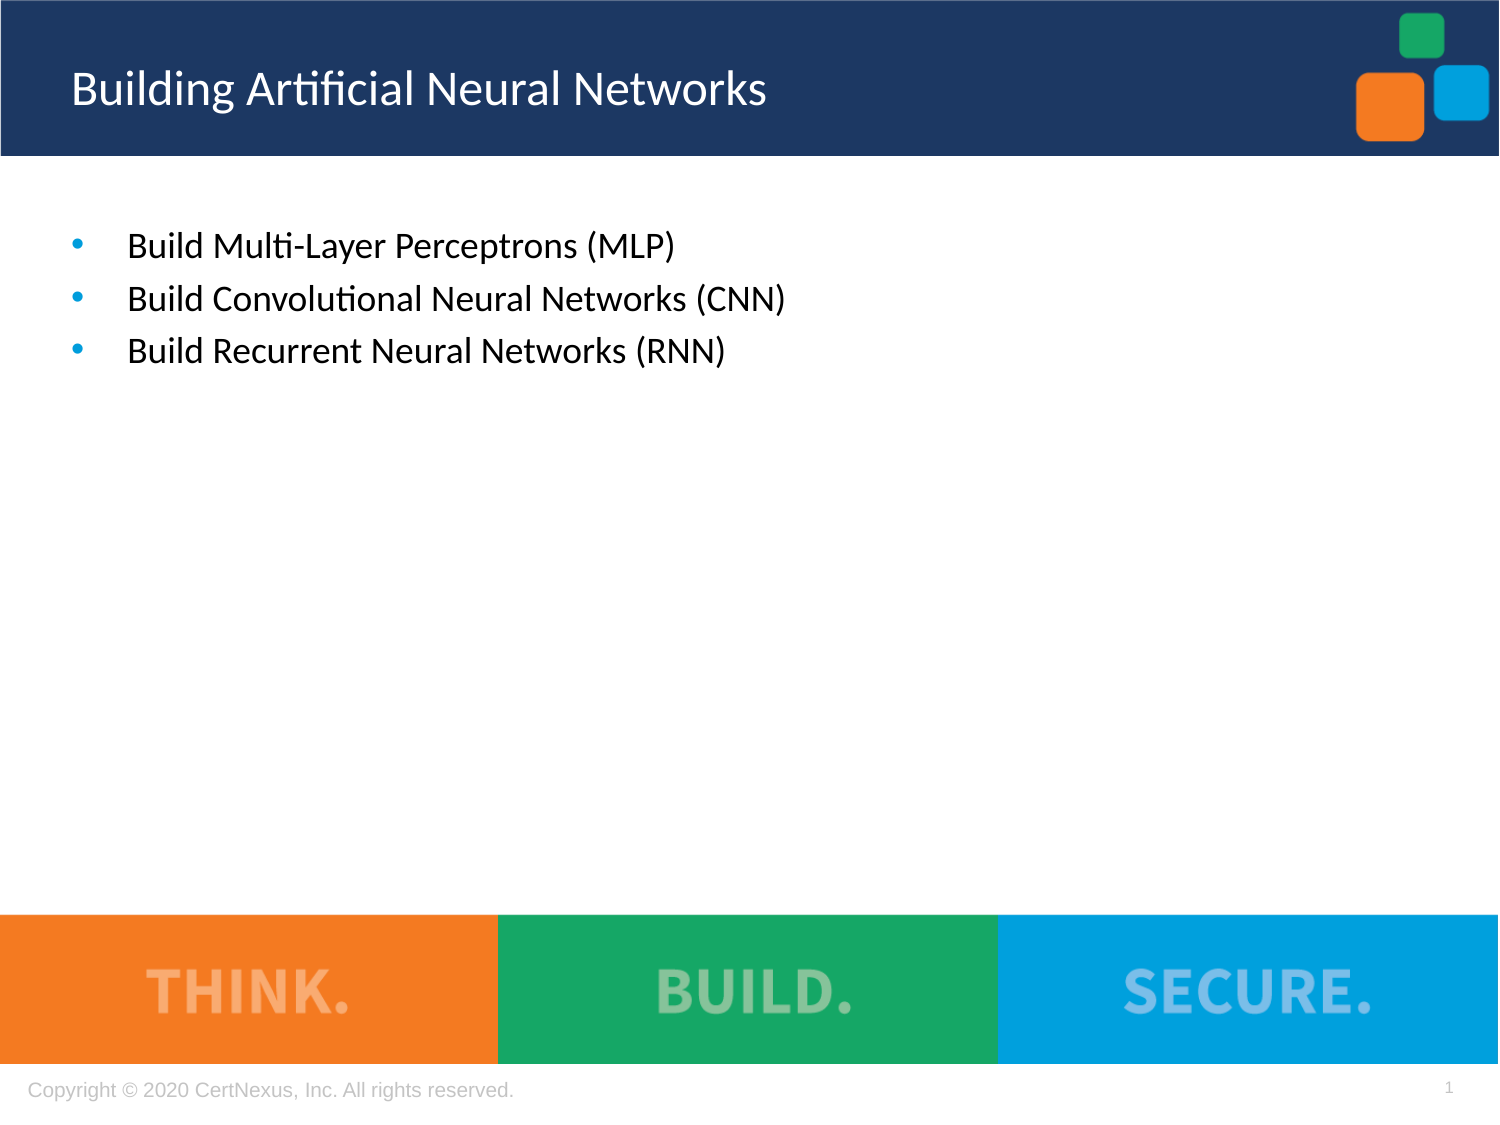

# Building Artificial Neural Networks
Build Multi-Layer Perceptrons (MLP)
Build Convolutional Neural Networks (CNN)
Build Recurrent Neural Networks (RNN)
1